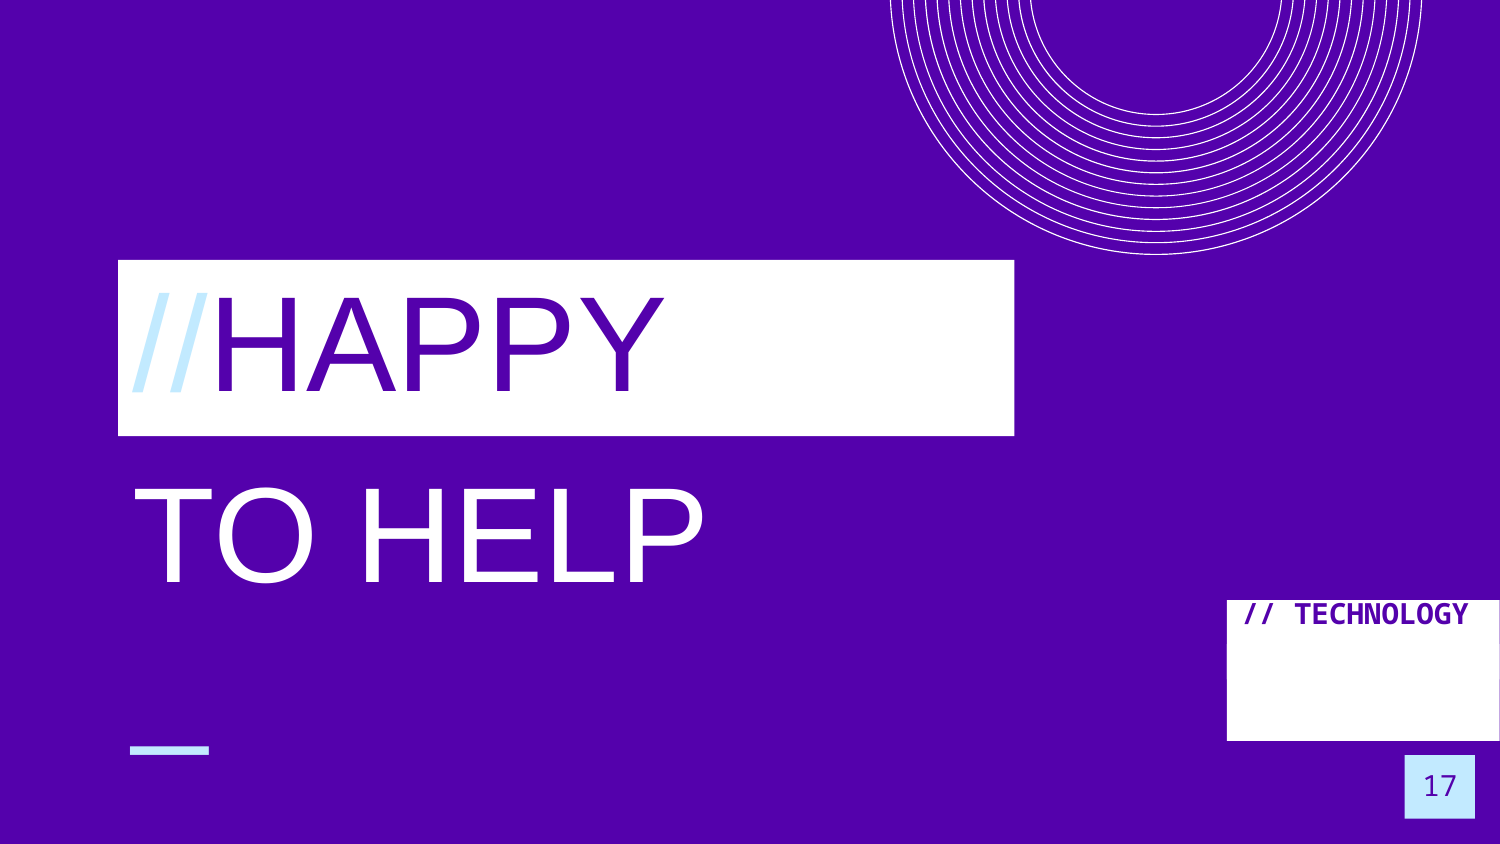

# //HAPPY
TO HELP
_
// TECHNOLOGY
// INNOVATION
17